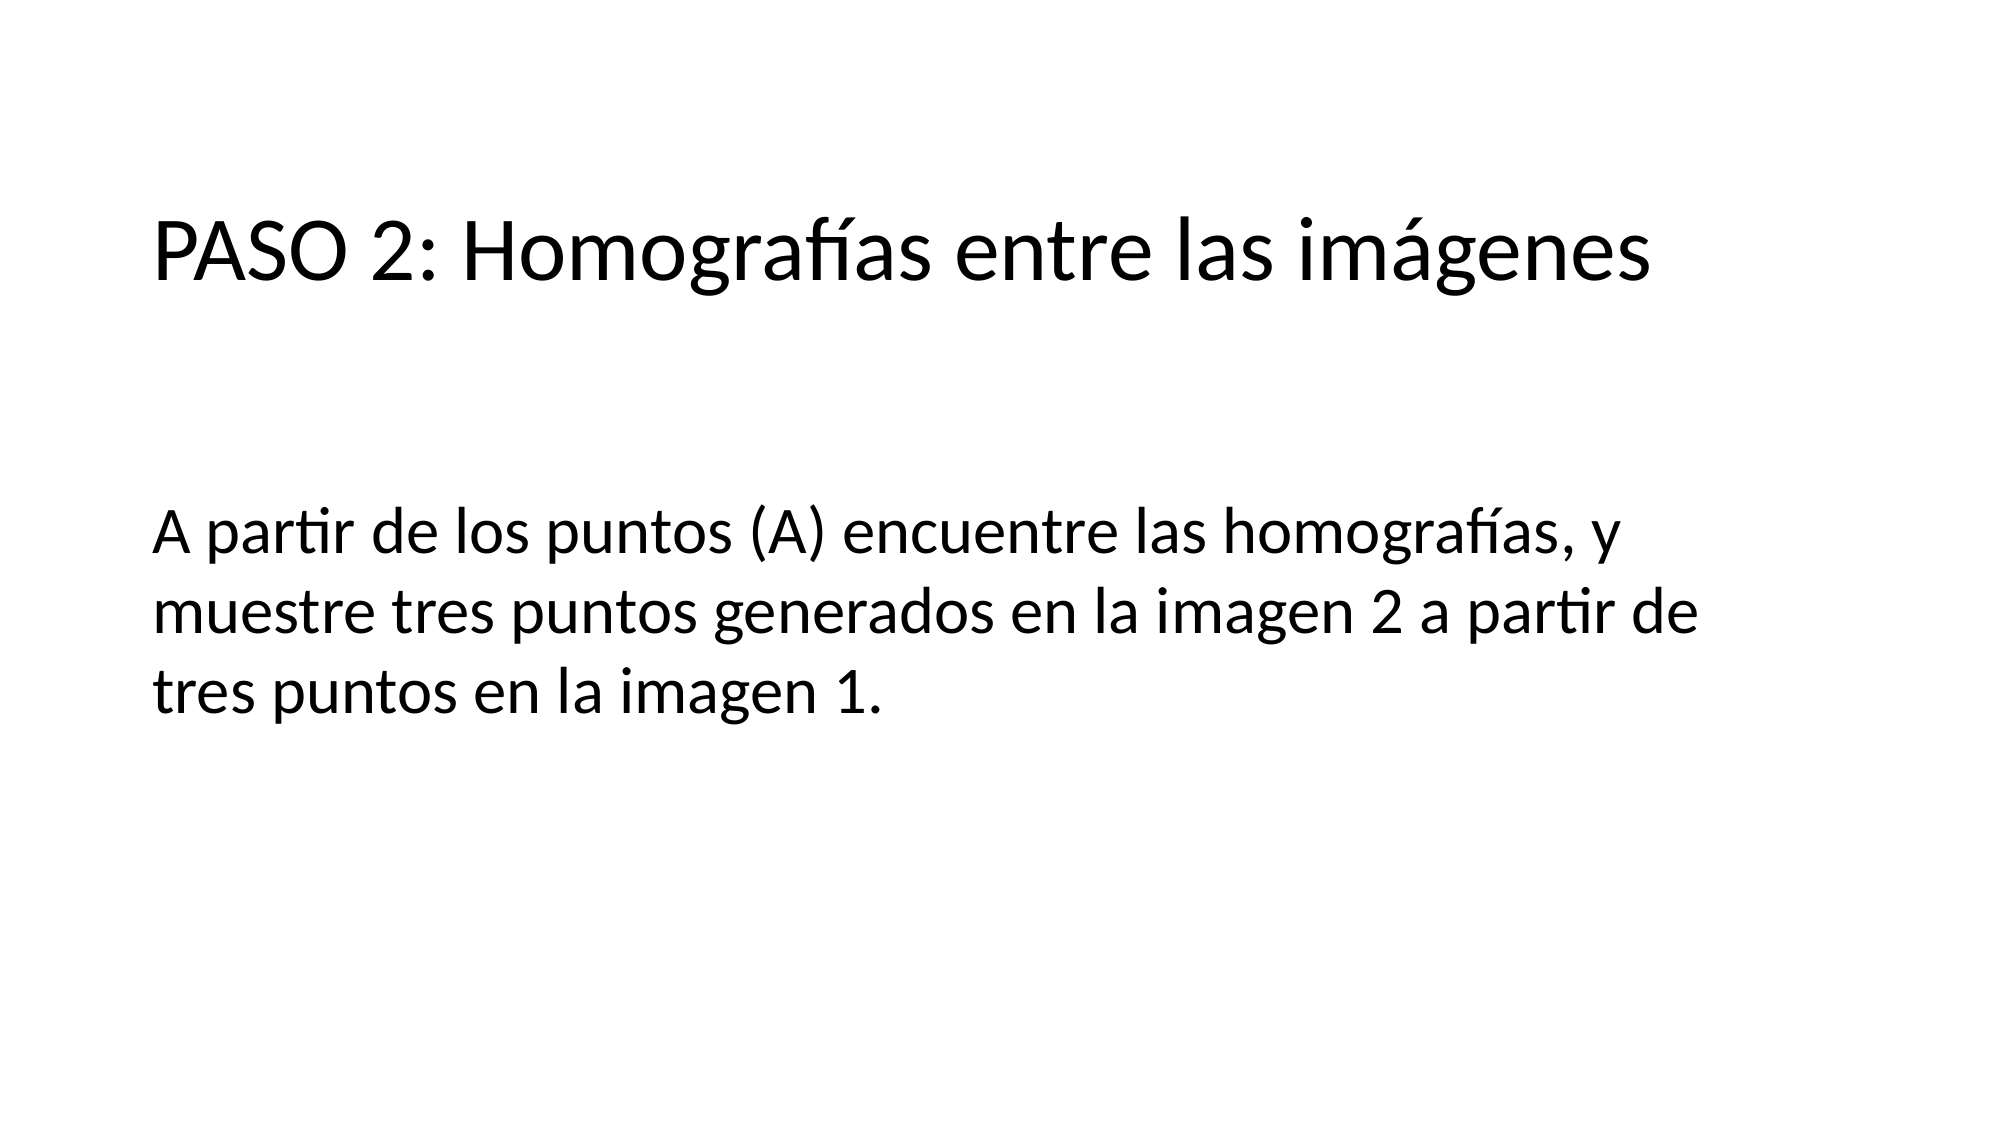

# PASO 2: Homografías entre las imágenes
A partir de los puntos (A) encuentre las homografías, y muestre tres puntos generados en la imagen 2 a partir de tres puntos en la imagen 1.